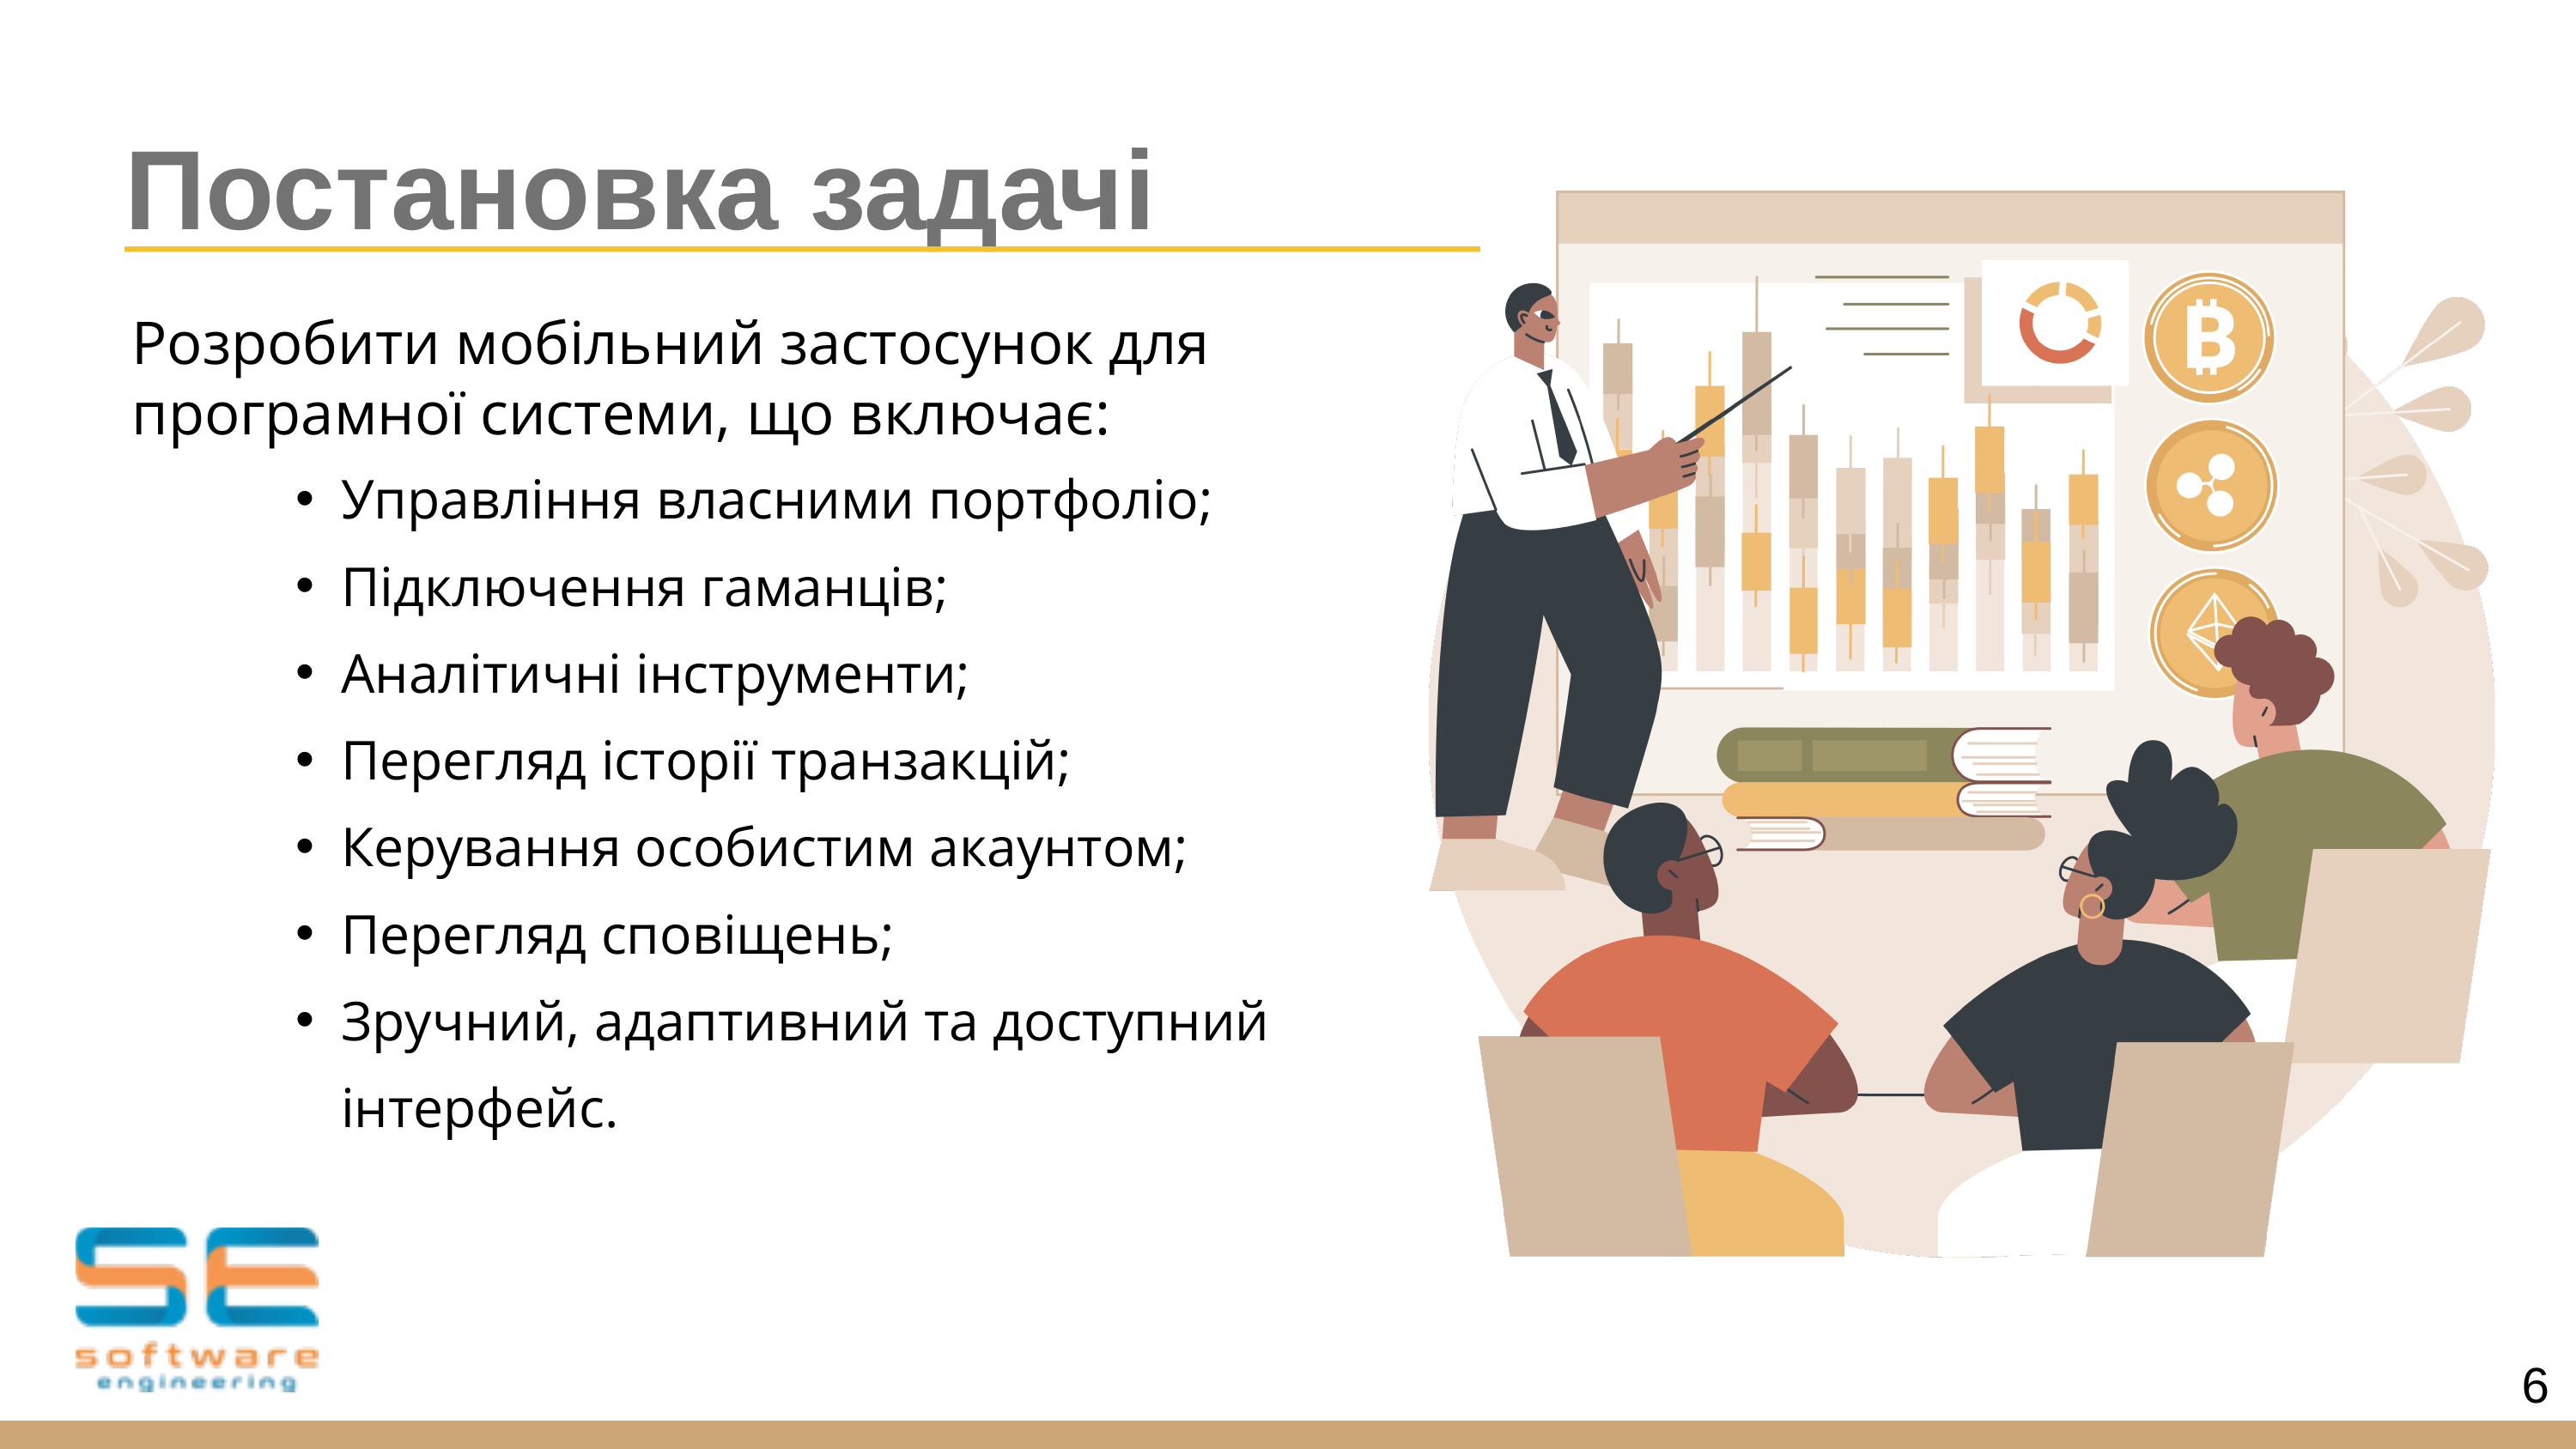

Постановка задачі

Розробити мобільний застосунок для програмної системи, що включає:
Управління власними портфоліо;
Підключення гаманців;
Аналітичні інструменти;
Перегляд історії транзакцій;
Керування особистим акаунтом;
Перегляд сповіщень;
Зручний, адаптивний та доступний інтерфейс.

6